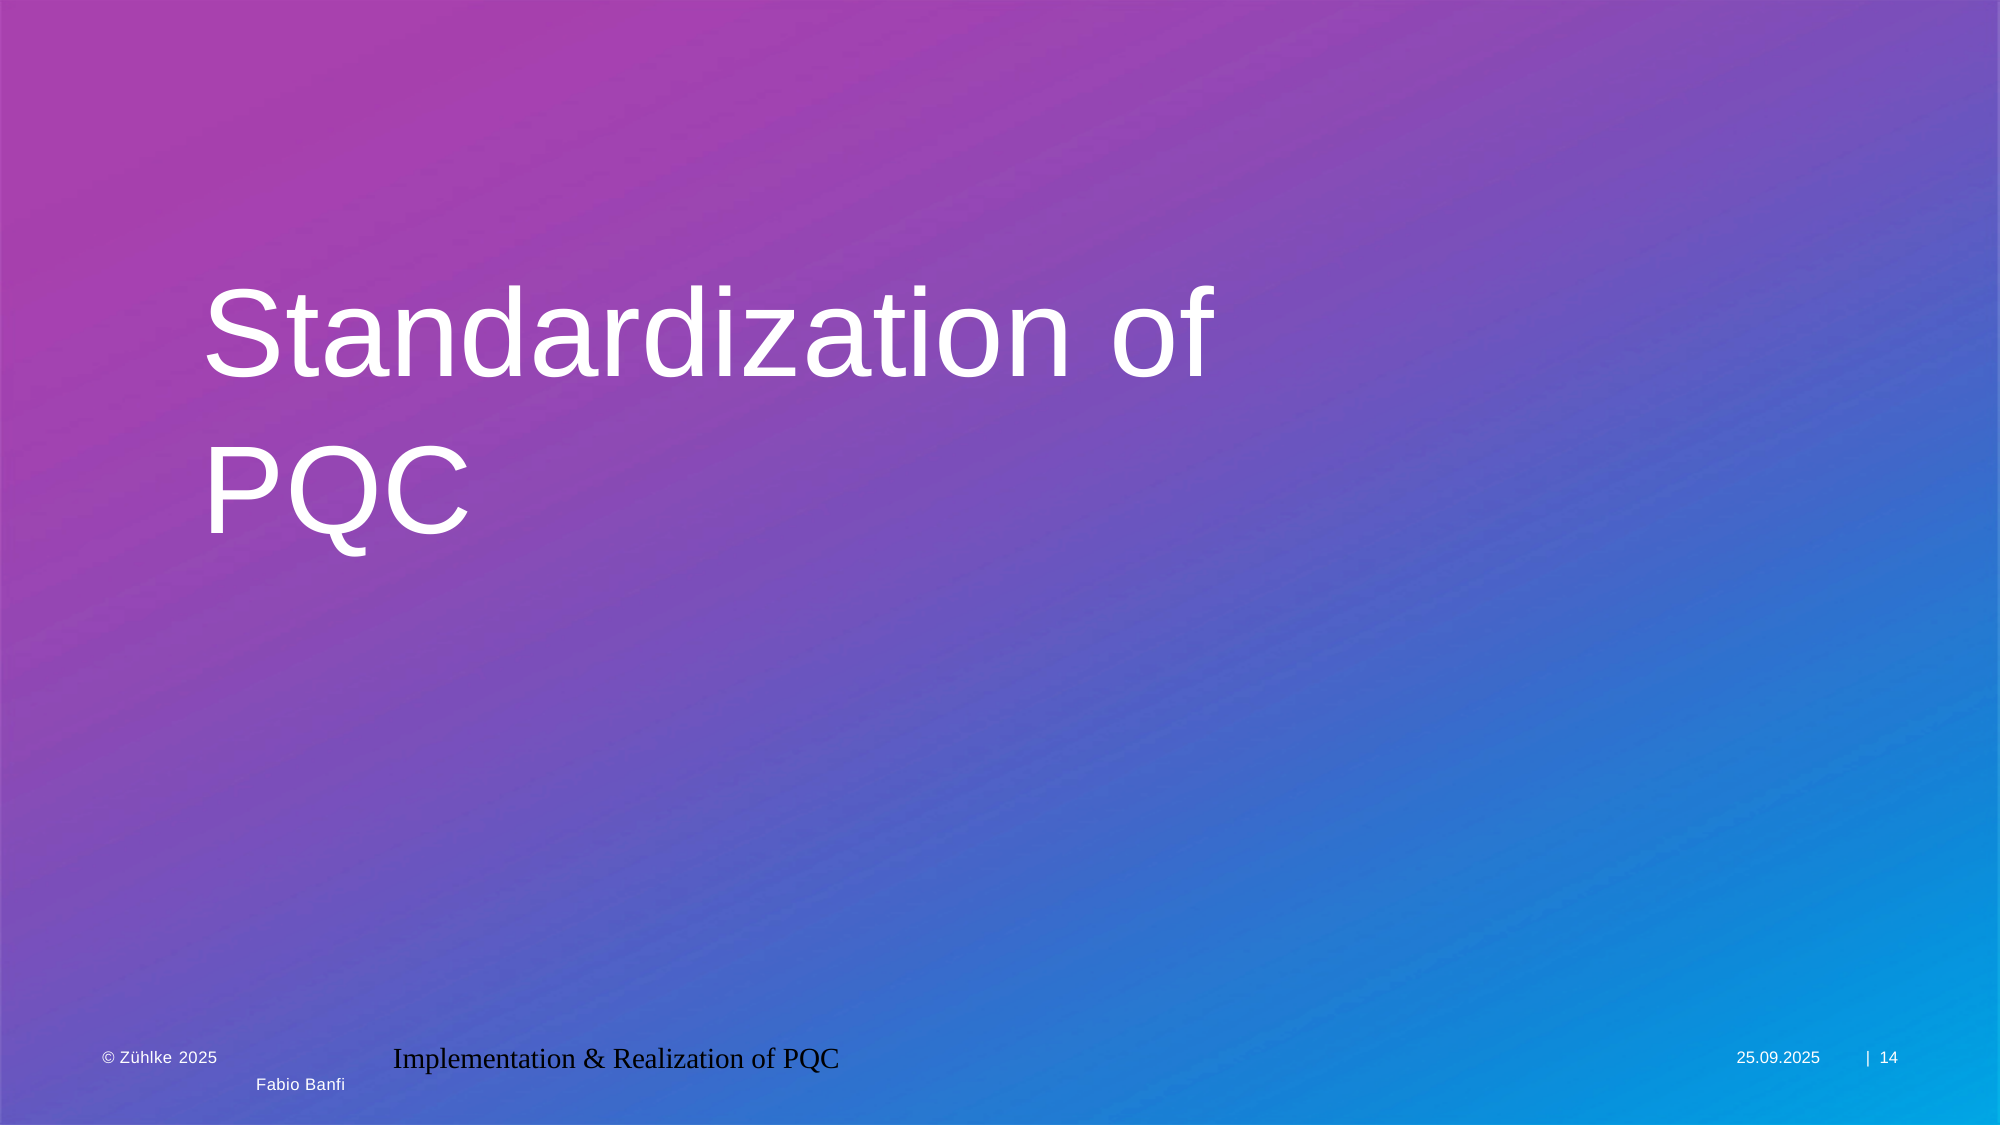

Standardization of
PQC
Implementation & Realization of PQC
25.09.2025
|  14